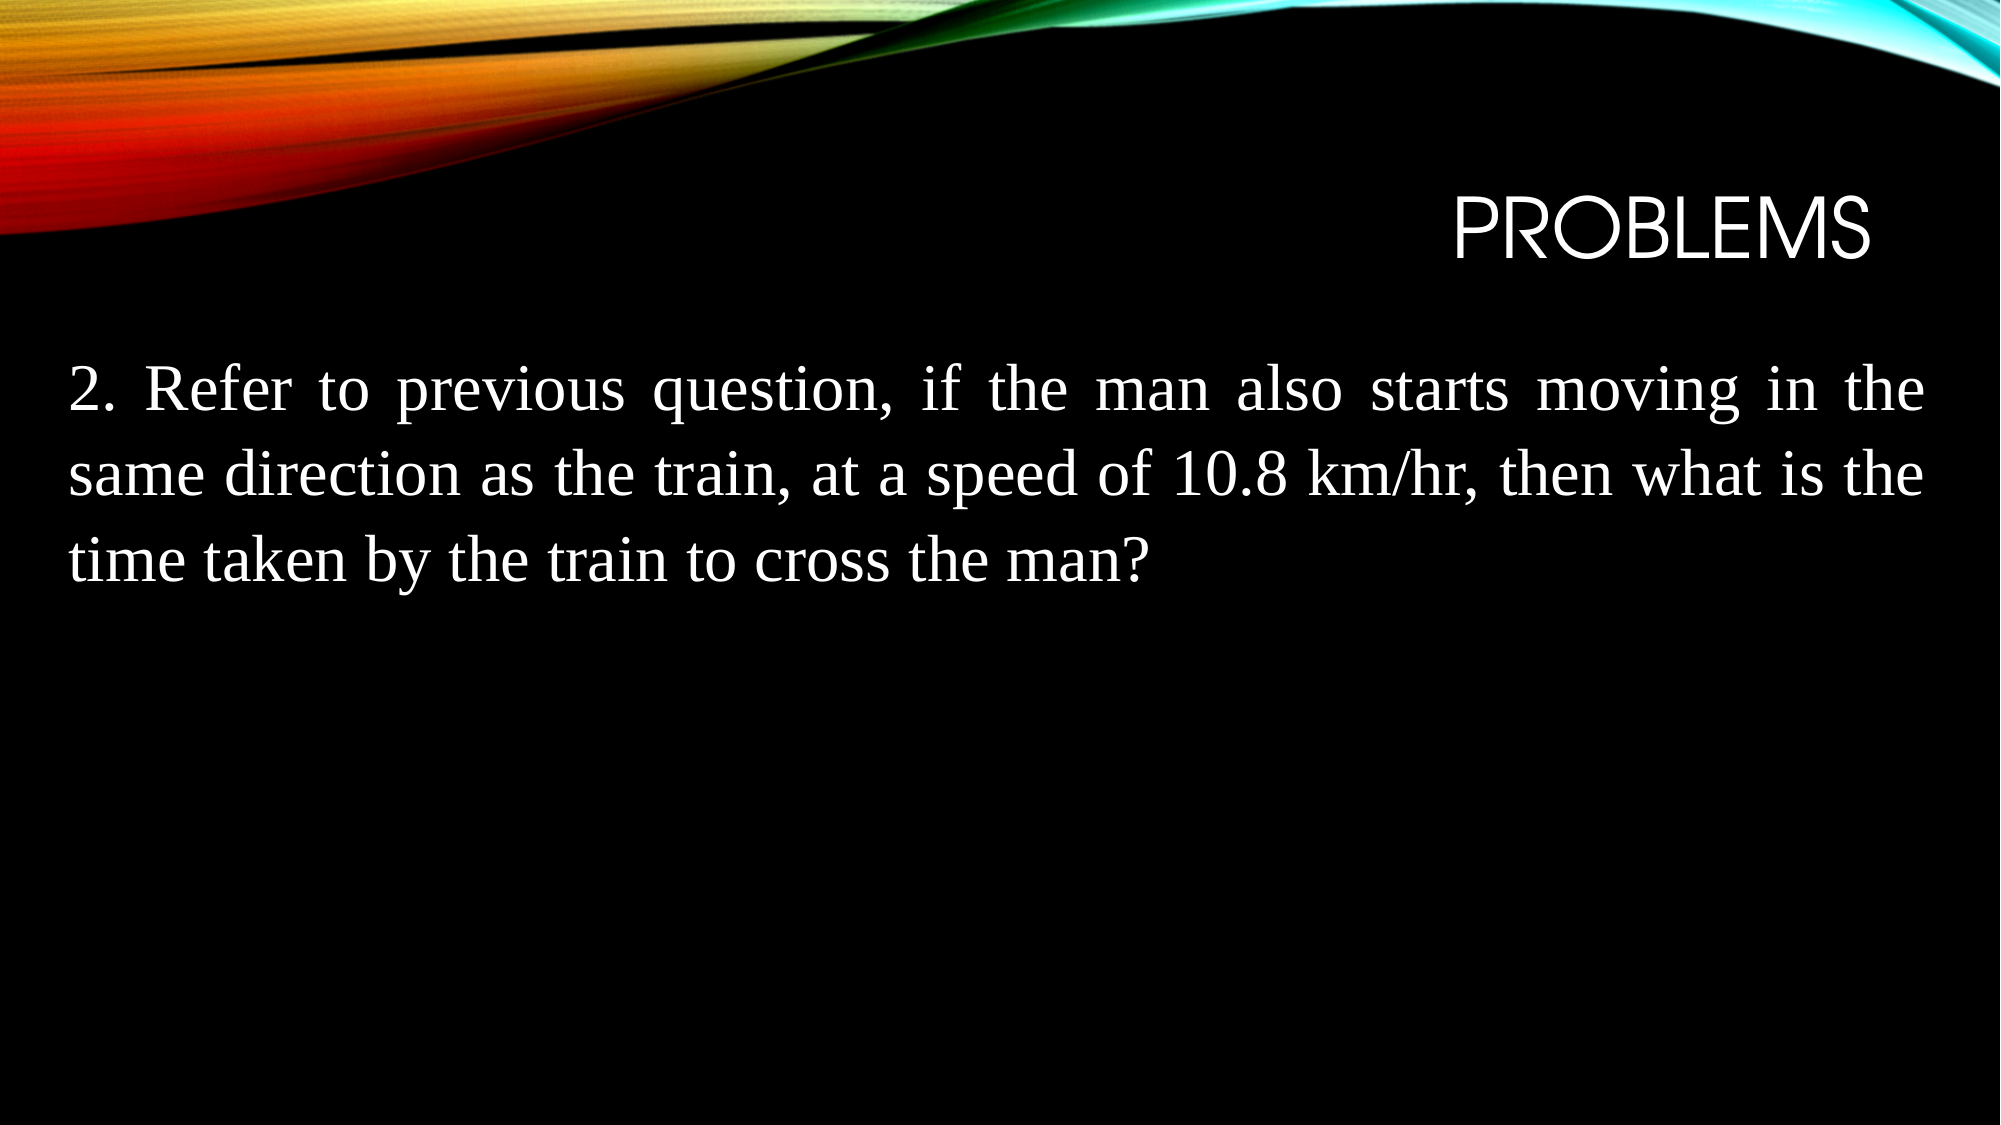

# problems
2. Refer to previous question, if the man also starts moving in the same direction as the train, at a speed of 10.8 km/hr, then what is the time taken by the train to cross the man?